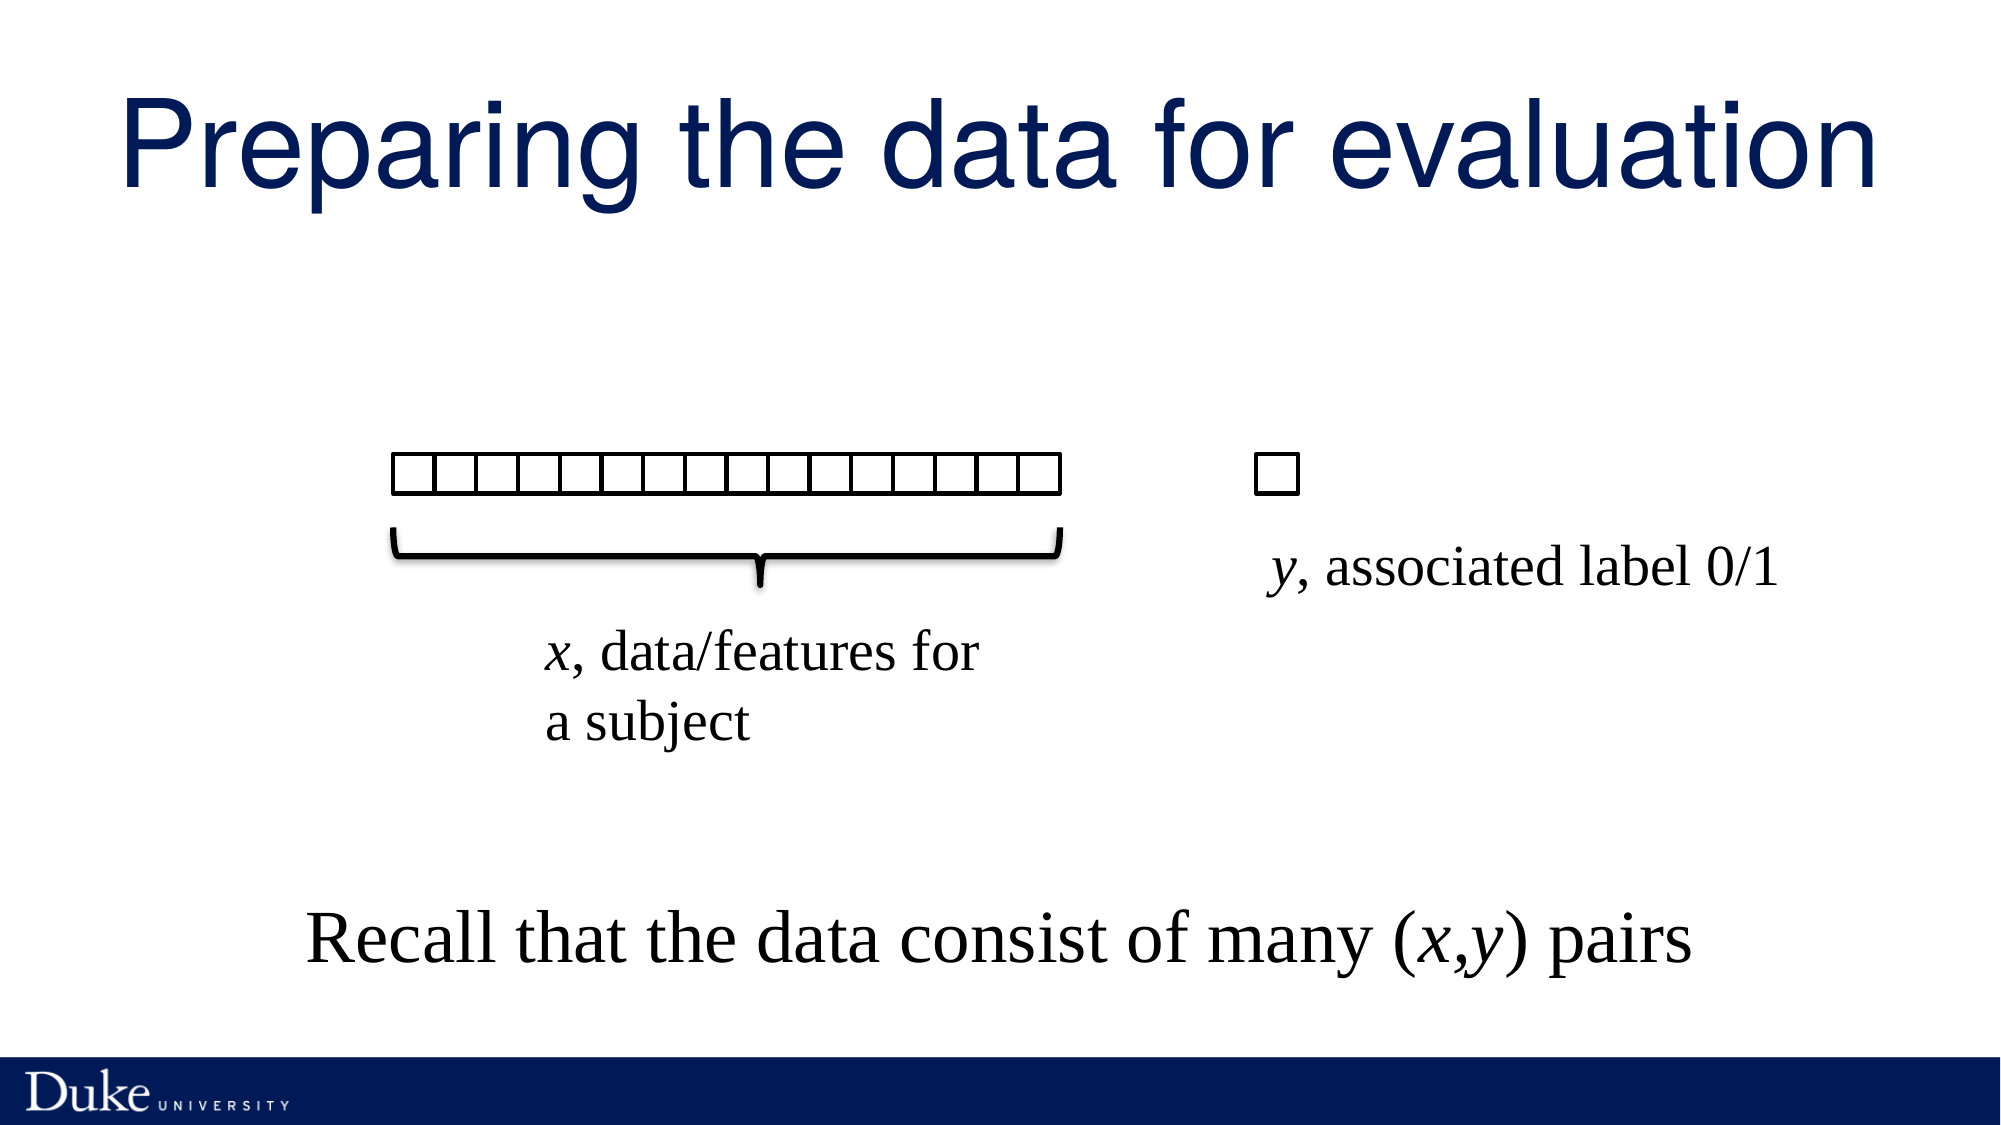

# Preparing the data for evaluation

y, associated label 0/1
x, data/features for a subject
Recall that the data consist of many (x,y) pairs